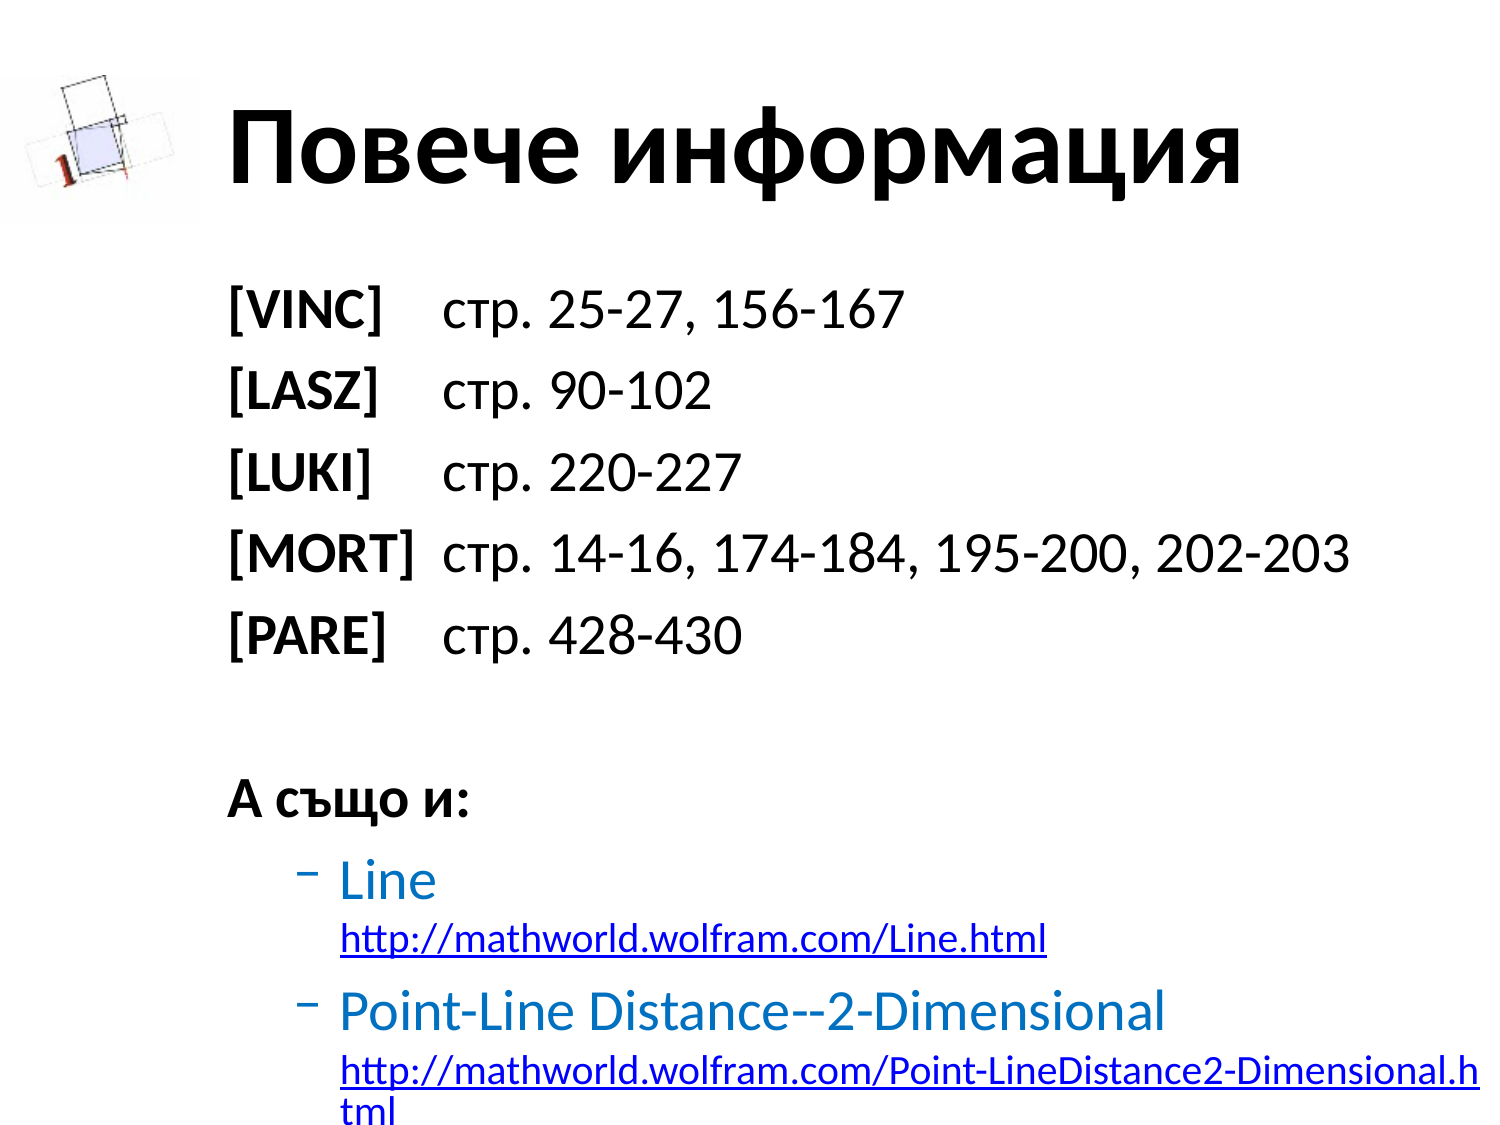

# Повече информация
[VINC]	стр. 25-27, 156-167
[LASZ]	стр. 90-102
[LUKI]	стр. 220-227
[MORT]	стр. 14-16, 174-184, 195-200, 202-203
[PARE]	стр. 428-430

А също и:
Line
http://mathworld.wolfram.com/Line.html
Point-Line Distance--2-Dimensional
http://mathworld.wolfram.com/Point-LineDistance2-Dimensional.html